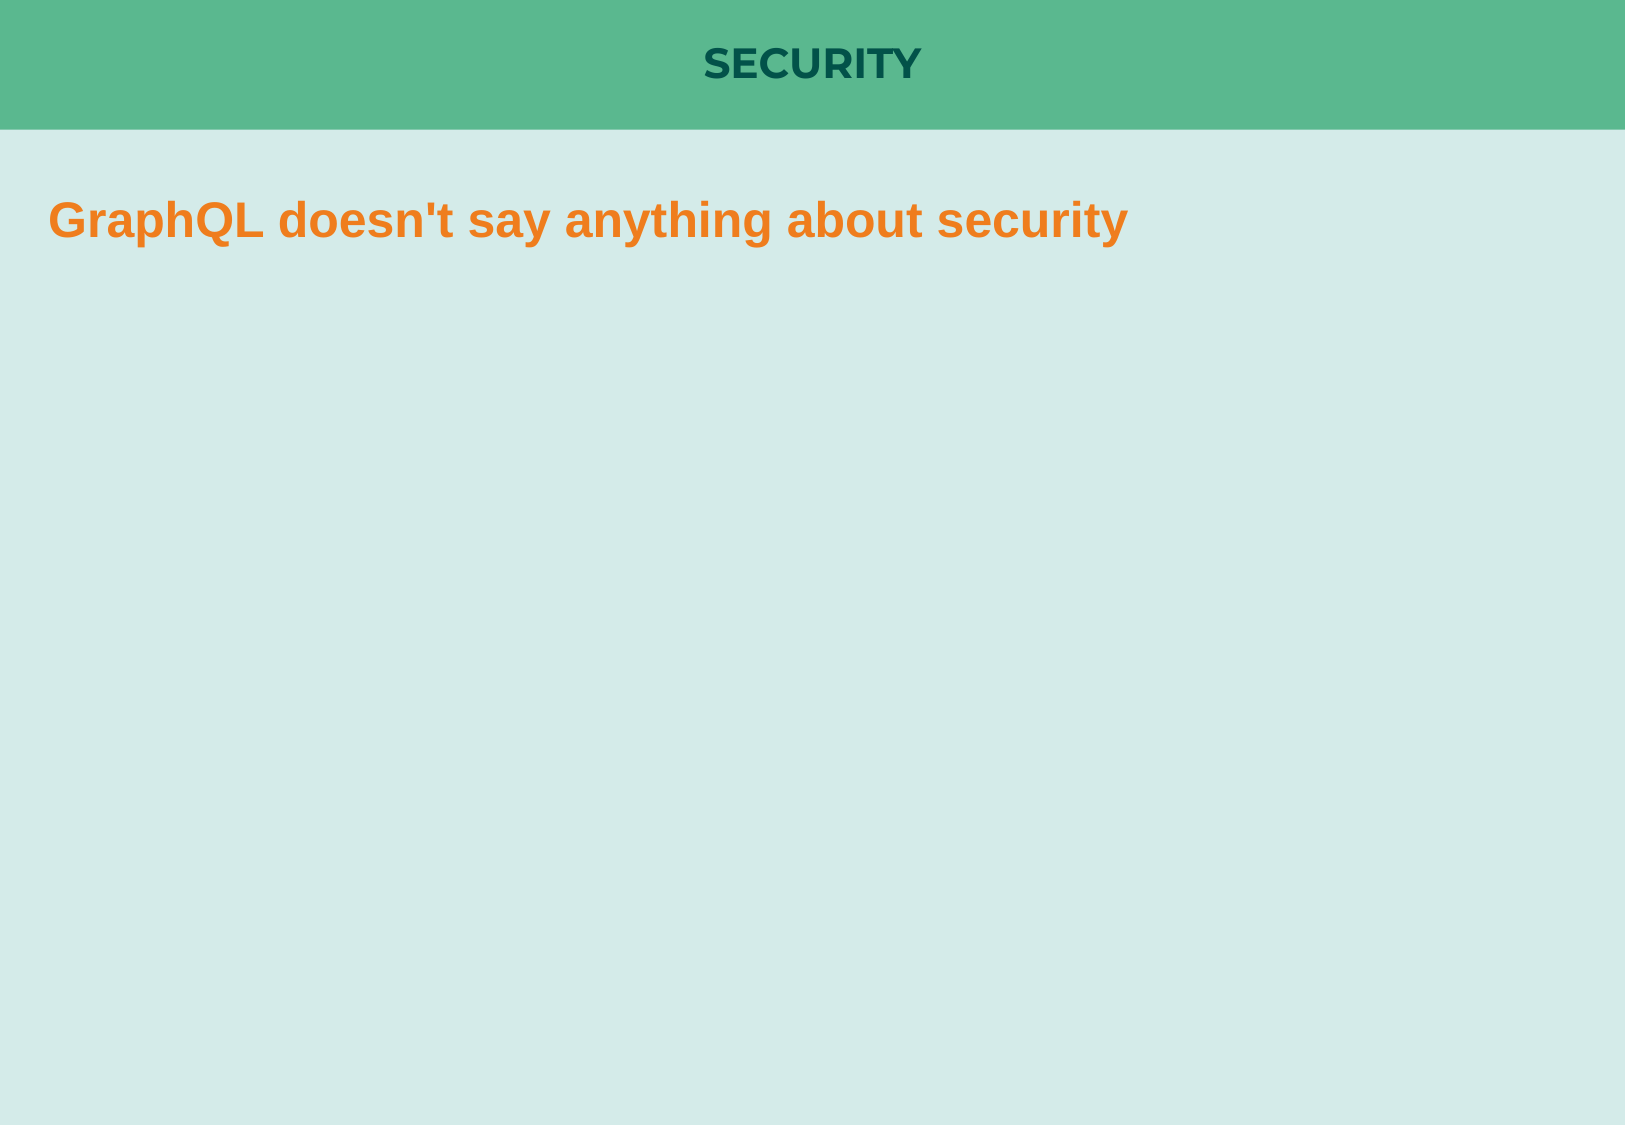

# Security
GraphQL doesn't say anything about security